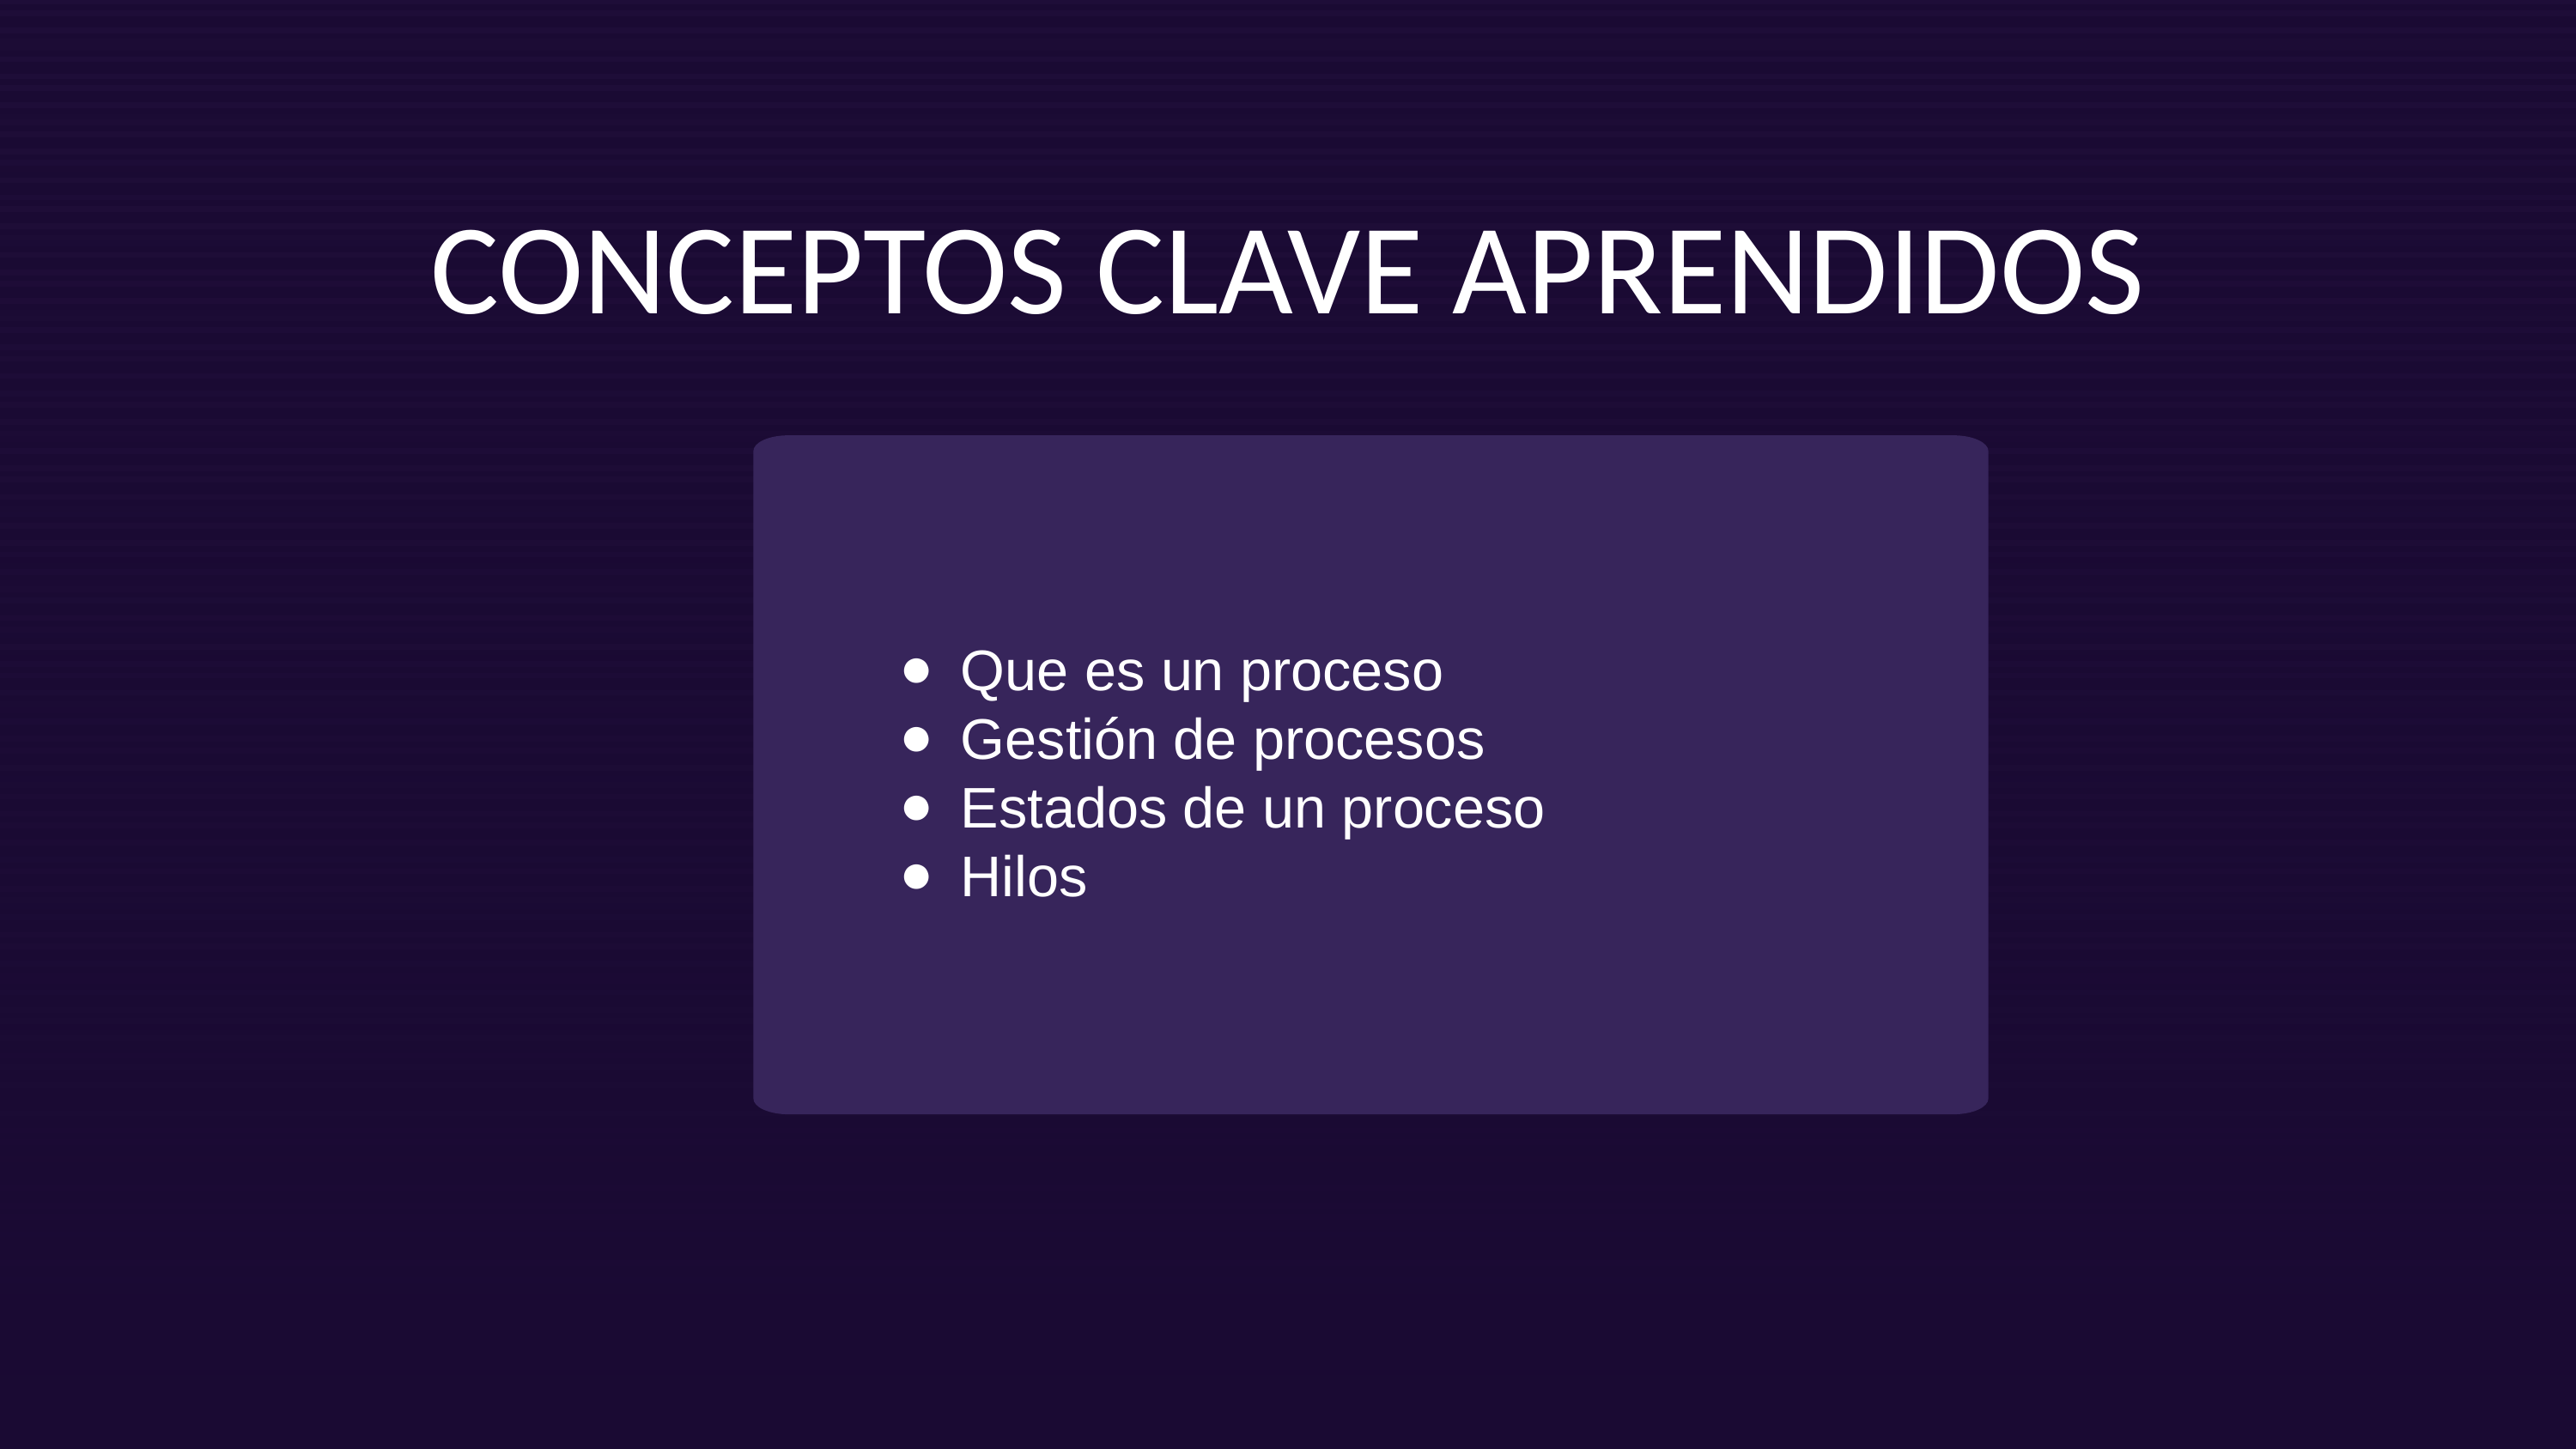

CONCEPTOS CLAVE APRENDIDOS

Que es un proceso
Gestión de procesos
Estados de un proceso
Hilos